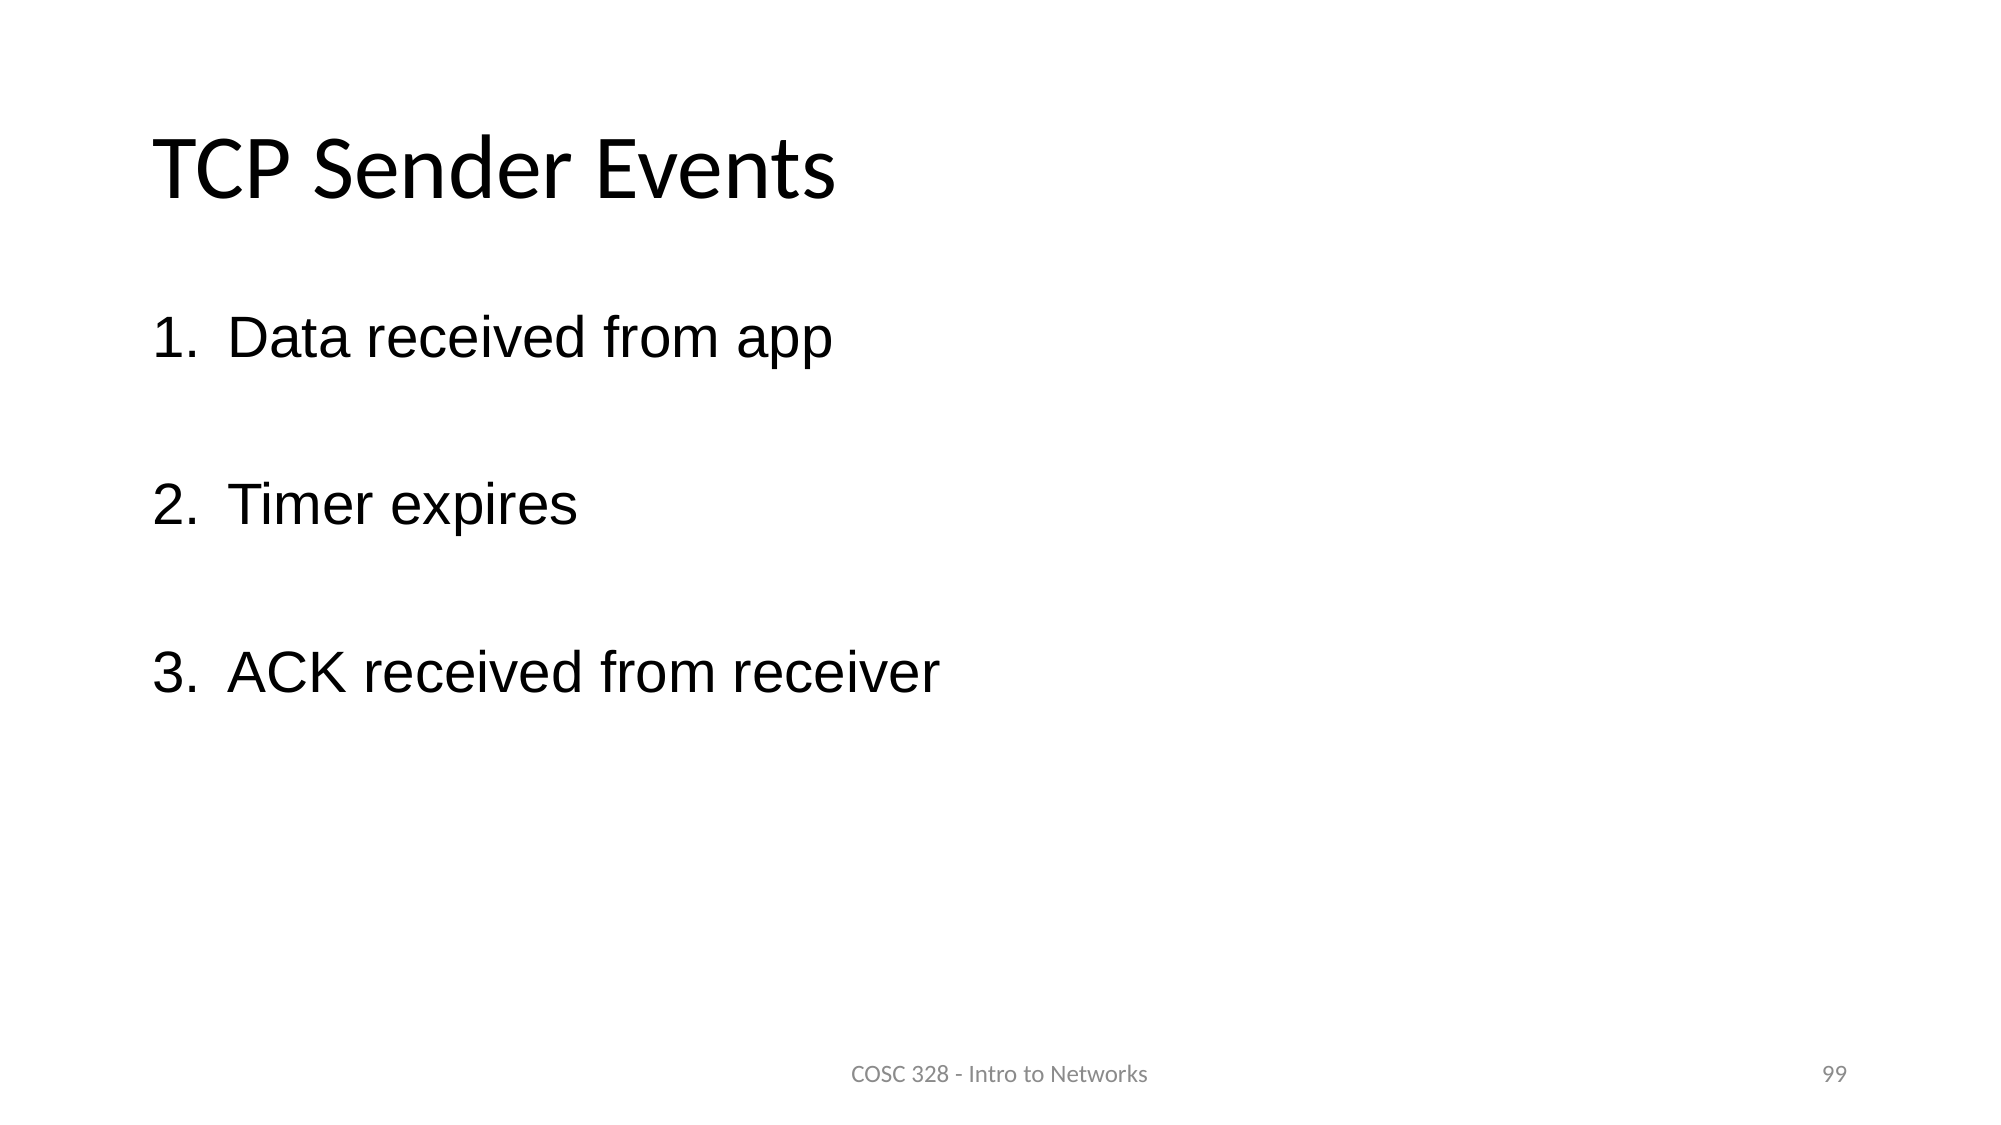

# TCP Sender Events
Data received from app

Timer expires

ACK received from receiver

COSC 328 - Intro to Networks
99